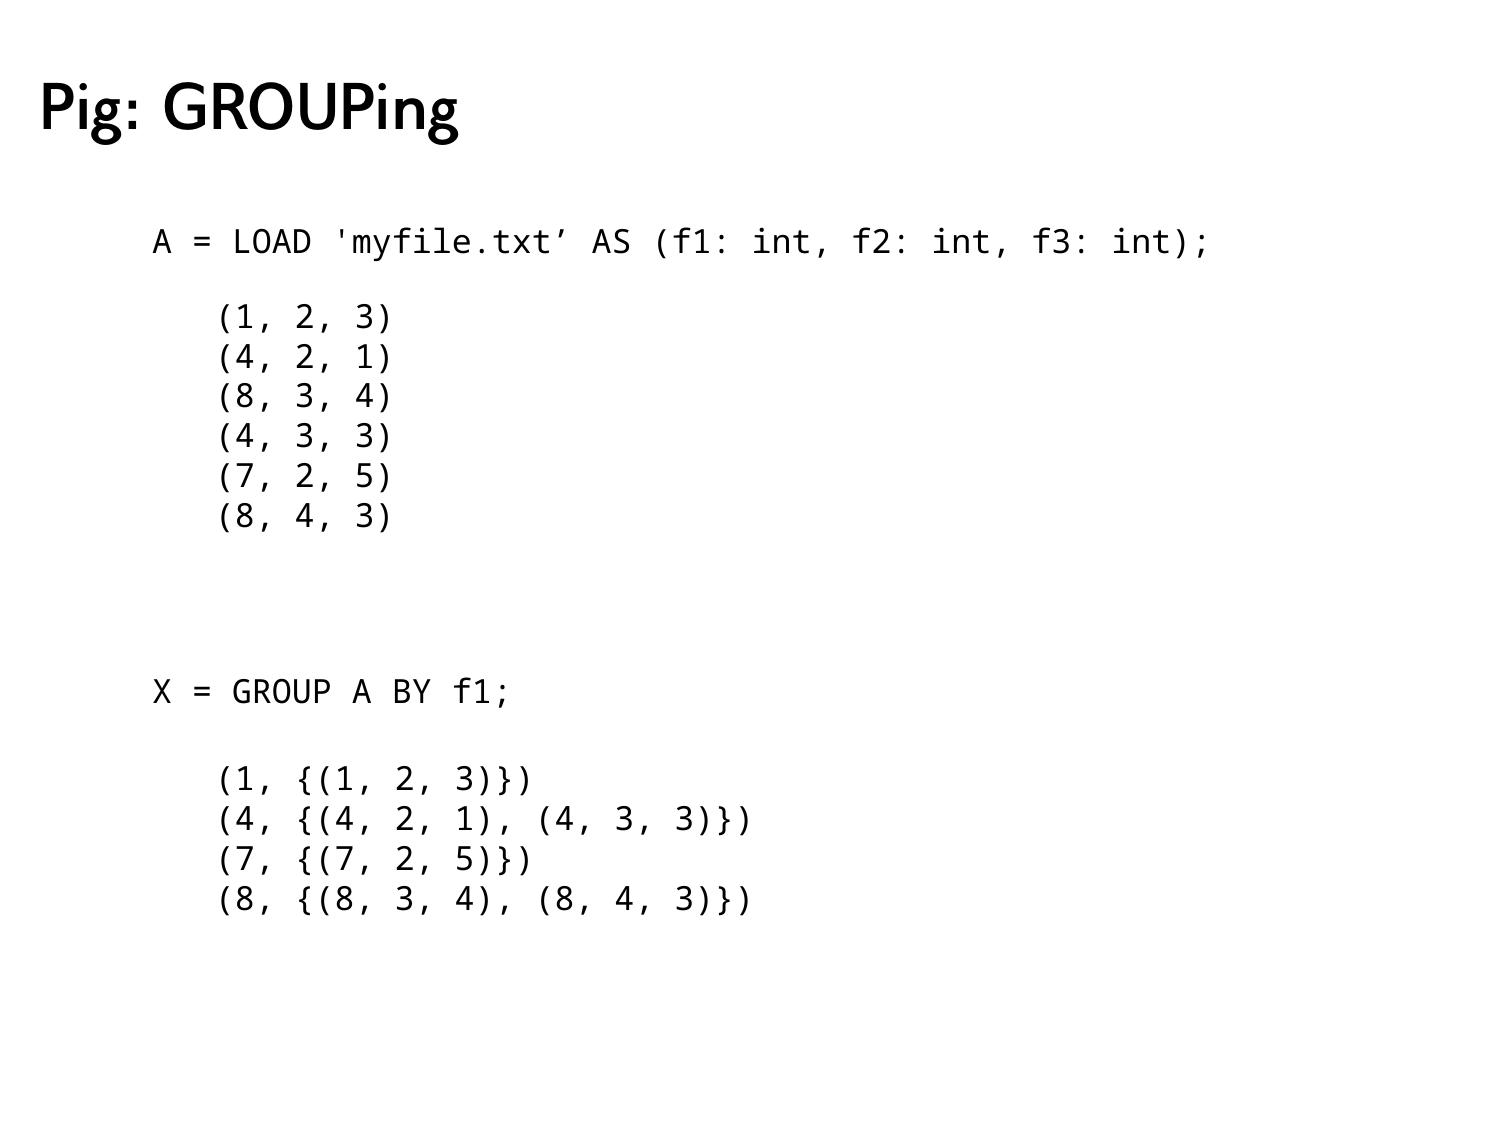

# Pig: GROUPing
A = LOAD 'myfile.txt’ AS (f1: int, f2: int, f3: int);
(1, 2, 3)
(4, 2, 1)
(8, 3, 4)
(4, 3, 3)
(7, 2, 5)
(8, 4, 3)
X = GROUP A BY f1;
(1, {(1, 2, 3)})
(4, {(4, 2, 1), (4, 3, 3)})
(7, {(7, 2, 5)})
(8, {(8, 3, 4), (8, 4, 3)})